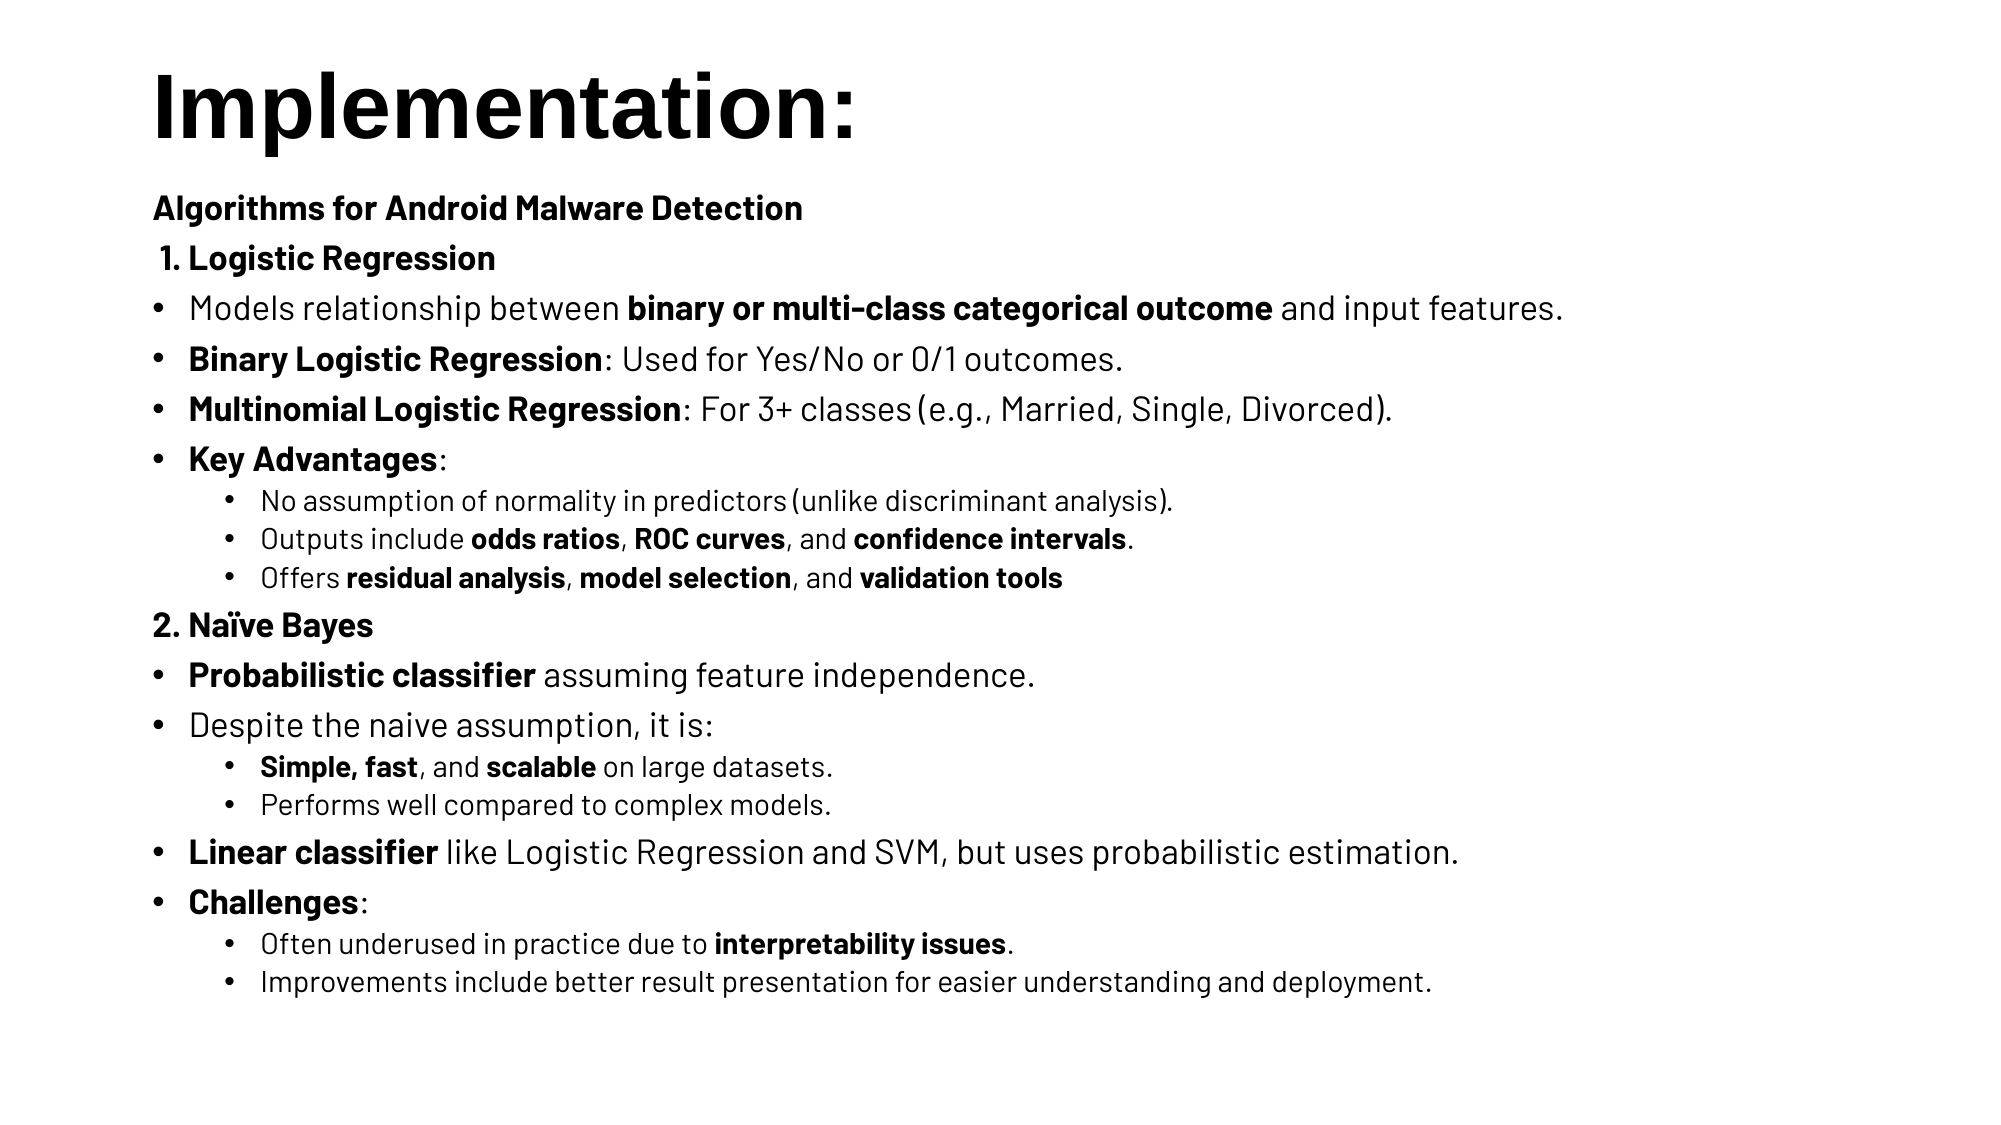

# Implementation:
Algorithms for Android Malware Detection
 1. Logistic Regression
Models relationship between binary or multi-class categorical outcome and input features.
Binary Logistic Regression: Used for Yes/No or 0/1 outcomes.
Multinomial Logistic Regression: For 3+ classes (e.g., Married, Single, Divorced).
Key Advantages:
No assumption of normality in predictors (unlike discriminant analysis).
Outputs include odds ratios, ROC curves, and confidence intervals.
Offers residual analysis, model selection, and validation tools
2. Naïve Bayes
Probabilistic classifier assuming feature independence.
Despite the naive assumption, it is:
Simple, fast, and scalable on large datasets.
Performs well compared to complex models.
Linear classifier like Logistic Regression and SVM, but uses probabilistic estimation.
Challenges:
Often underused in practice due to interpretability issues.
Improvements include better result presentation for easier understanding and deployment.